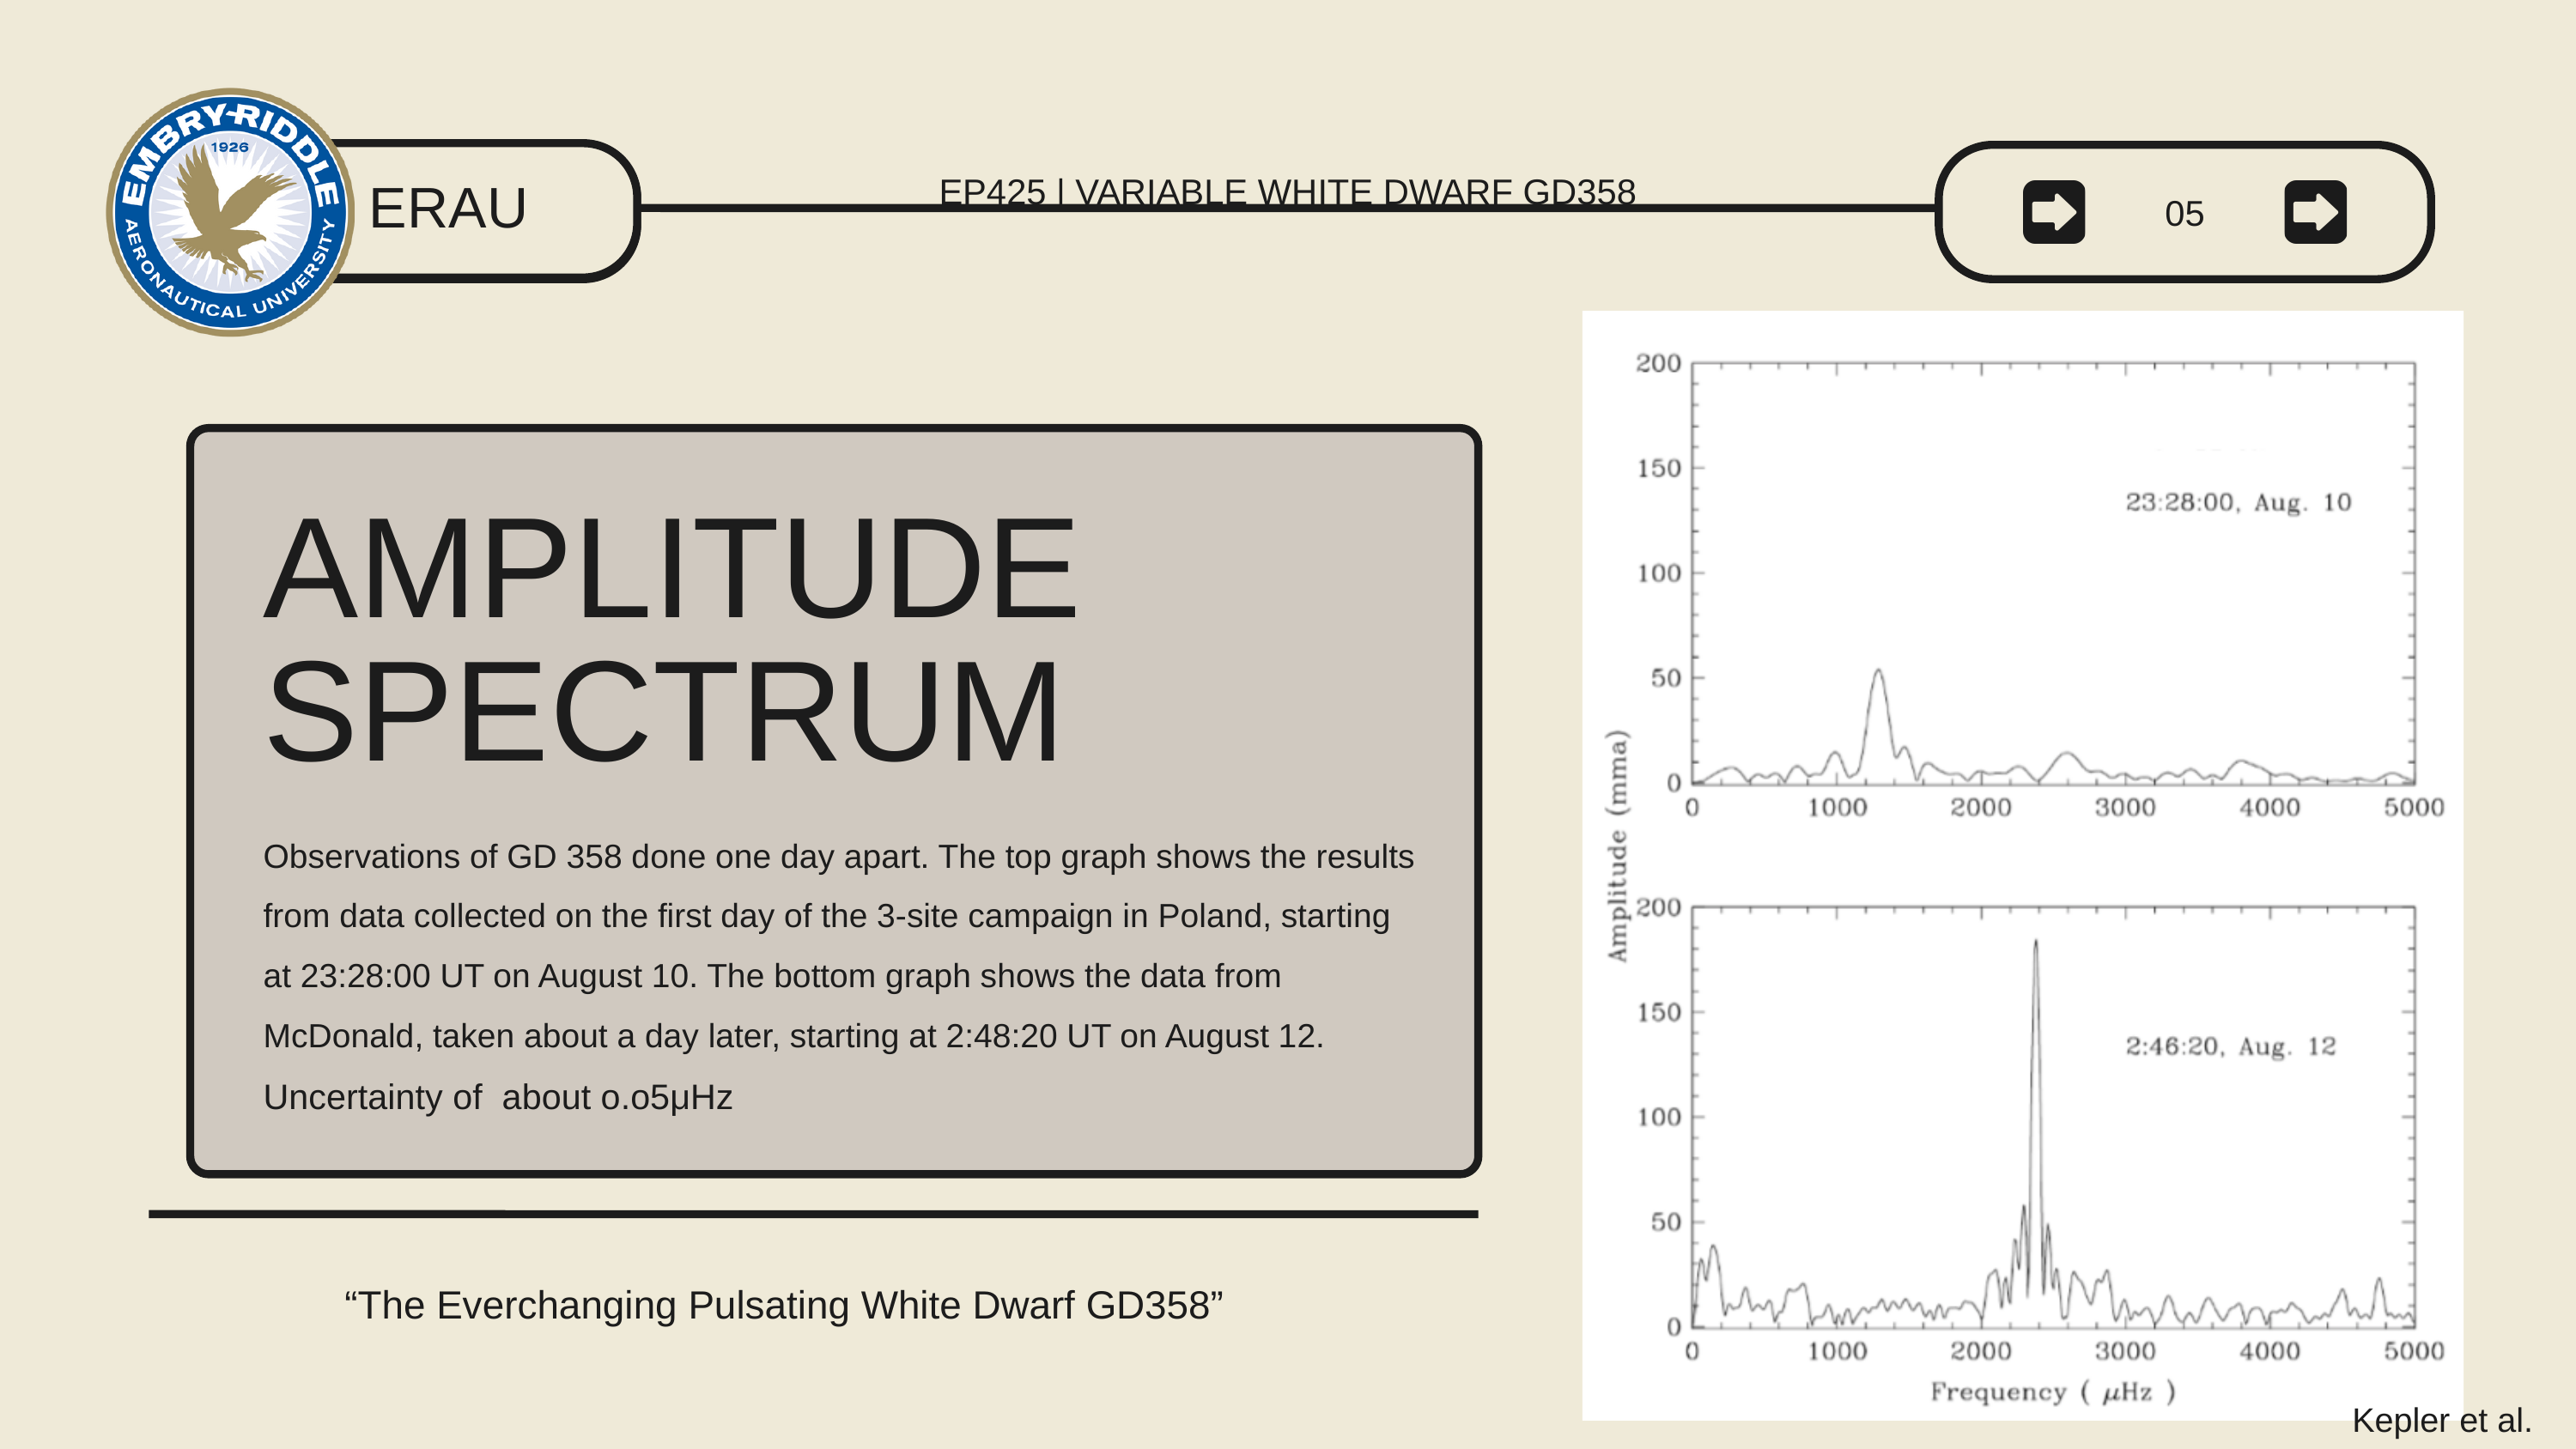

EP425 | VARIABLE WHITE DWARF GD358

ERAU
05

AMPLITUDE SPECTRUM
Observations of GD 358 done one day apart. The top graph shows the results from data collected on the first day of the 3-site campaign in Poland, starting at 23:28:00 UT on August 10. The bottom graph shows the data from McDonald, taken about a day later, starting at 2:48:20 UT on August 12.
Uncertainty of  about o.o5μHz

“The Everchanging Pulsating White Dwarf GD358”
Kepler et al.